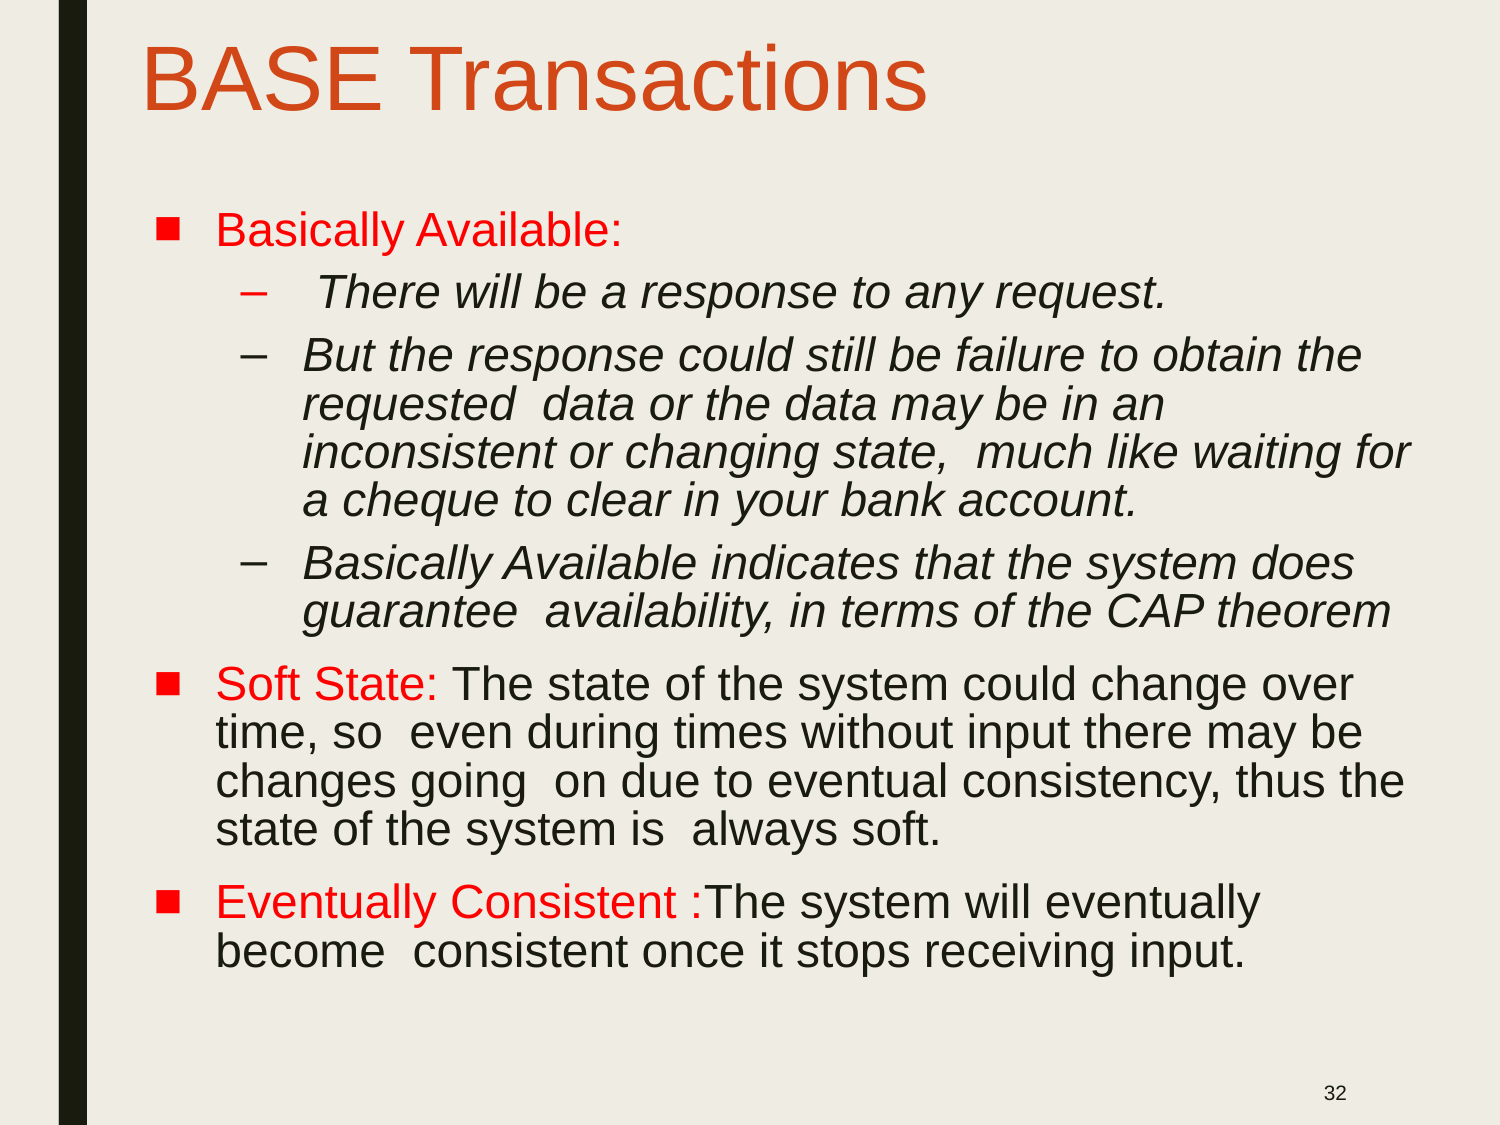

# BASE Transactions
Basically Available:
 There will be a response to any request.
But the response could still be failure to obtain the requested  data or the data may be in an inconsistent or changing state,  much like waiting for a cheque to clear in your bank account.
Basically Available indicates that the system does guarantee  availability, in terms of the CAP theorem
Soft State: The state of the system could change over time, so  even during times without input there may be changes going  on due to eventual consistency, thus the state of the system is  always soft.
Eventually Consistent :The system will eventually become  consistent once it stops receiving input.

32